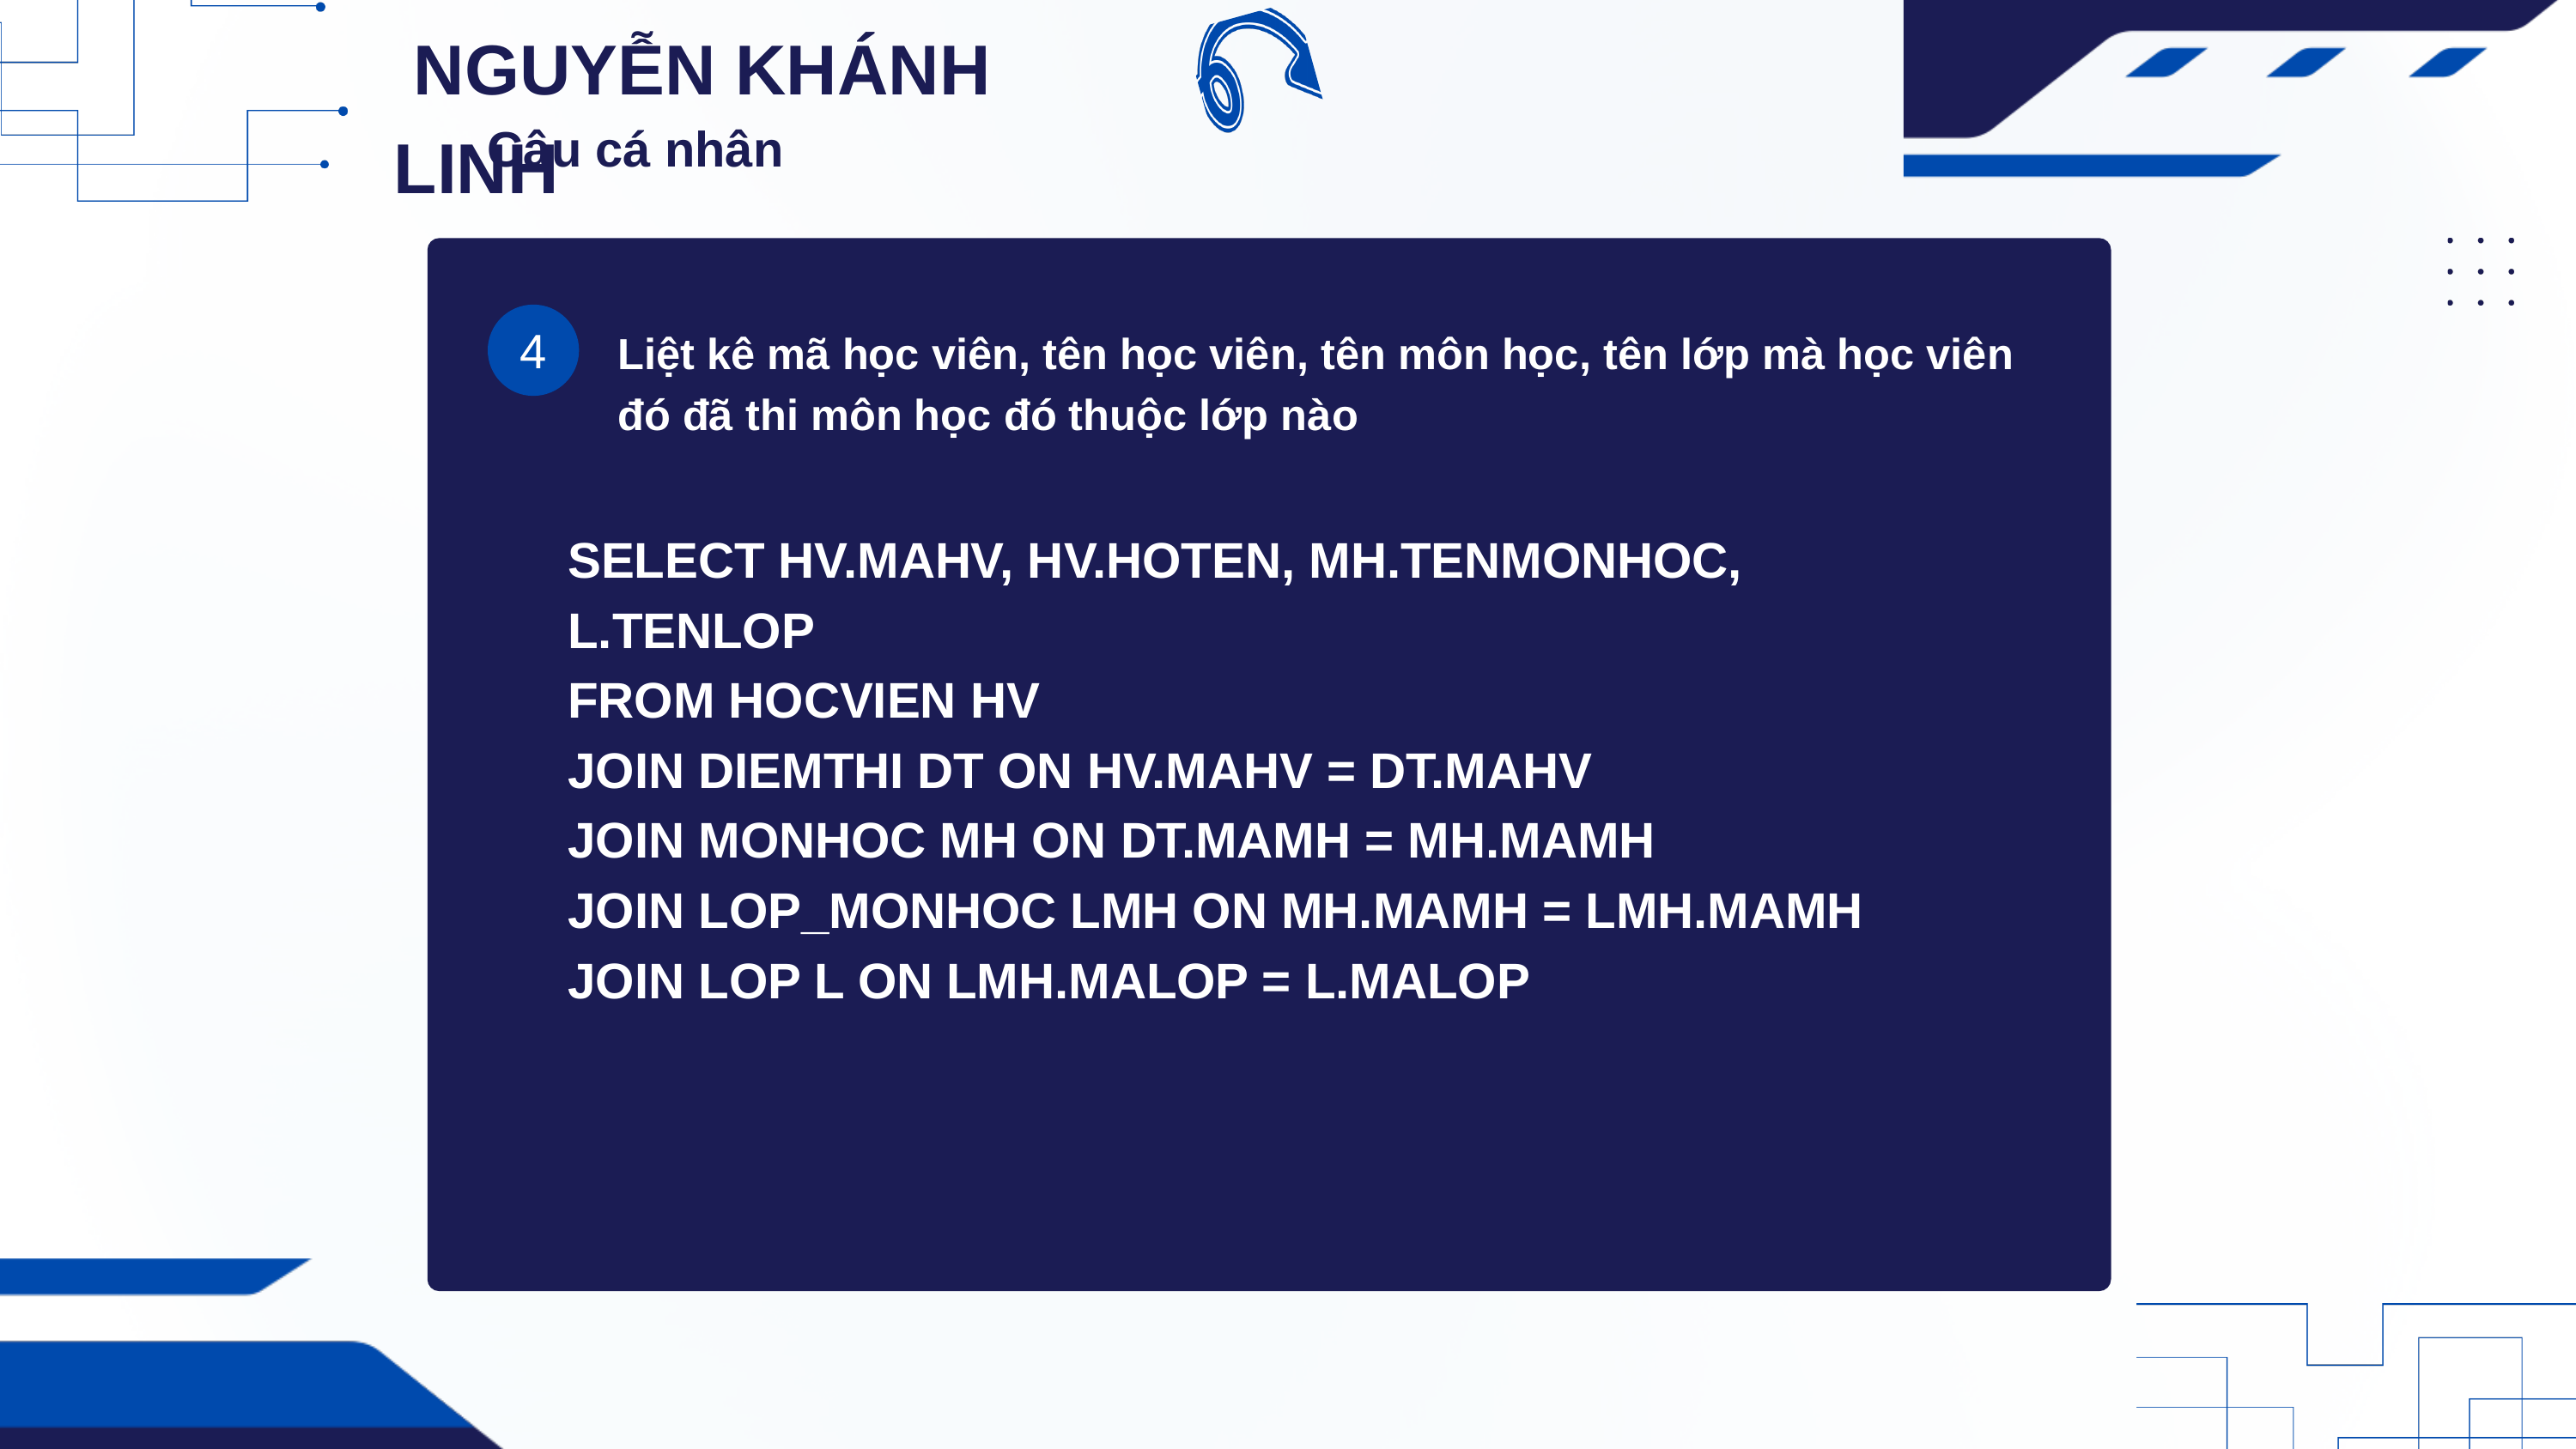

NGUYỄN KHÁNH LINH

Câu cá nhân

4
Liệt kê mã học viên, tên học viên, tên môn học, tên lớp mà học viên đó đã thi môn học đó thuộc lớp nào
SELECT HV.MAHV, HV.HOTEN, MH.TENMONHOC, L.TENLOP
FROM HOCVIEN HV
JOIN DIEMTHI DT ON HV.MAHV = DT.MAHV
JOIN MONHOC MH ON DT.MAMH = MH.MAMH
JOIN LOP_MONHOC LMH ON MH.MAMH = LMH.MAMH
JOIN LOP L ON LMH.MALOP = L.MALOP